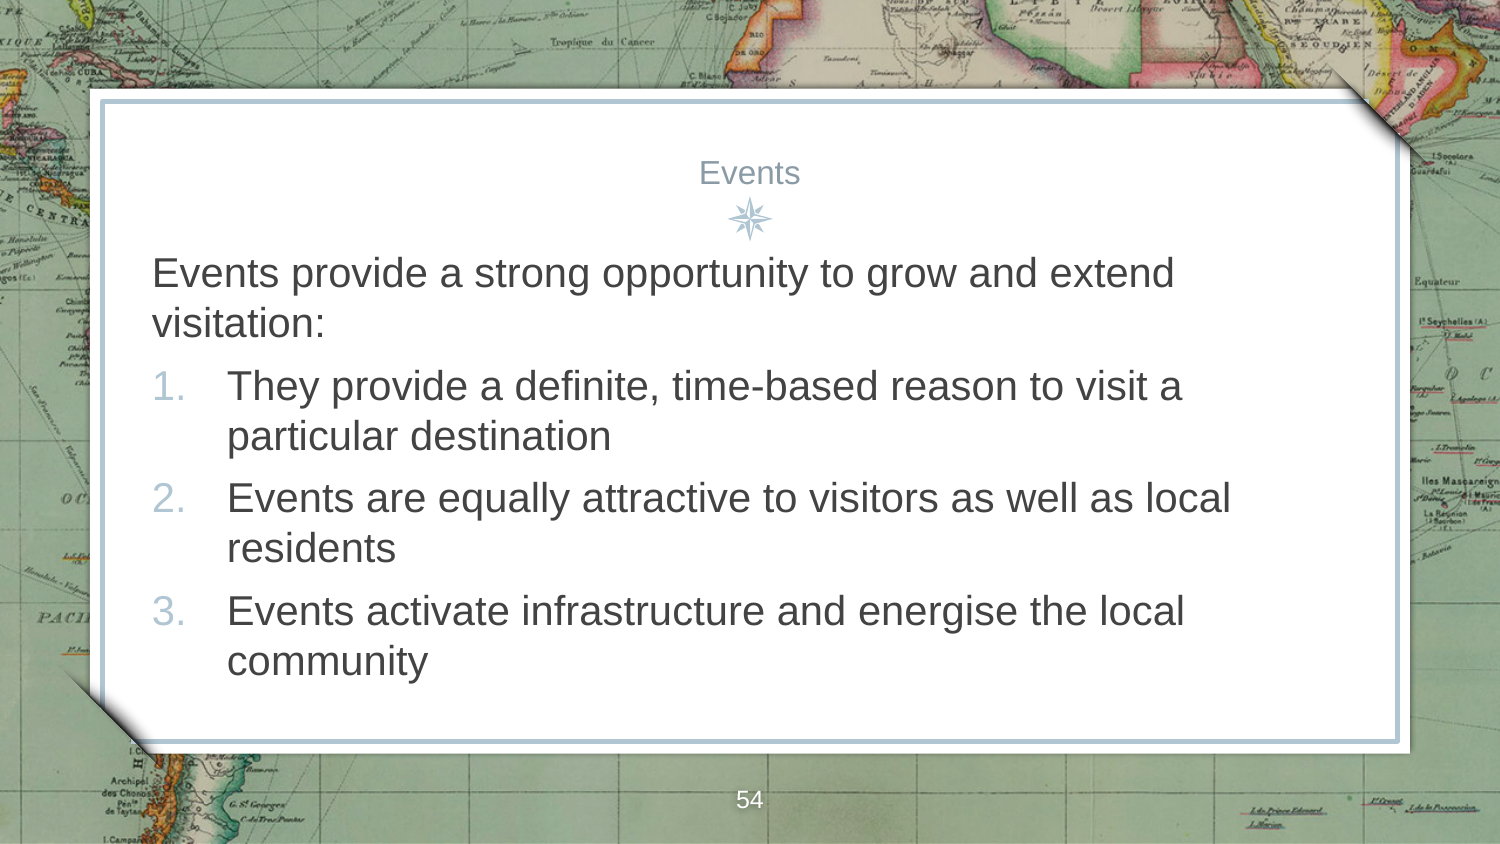

# Events
Events provide a strong opportunity to grow and extend visitation:
They provide a definite, time-based reason to visit a particular destination
Events are equally attractive to visitors as well as local residents
Events activate infrastructure and energise the local community
54